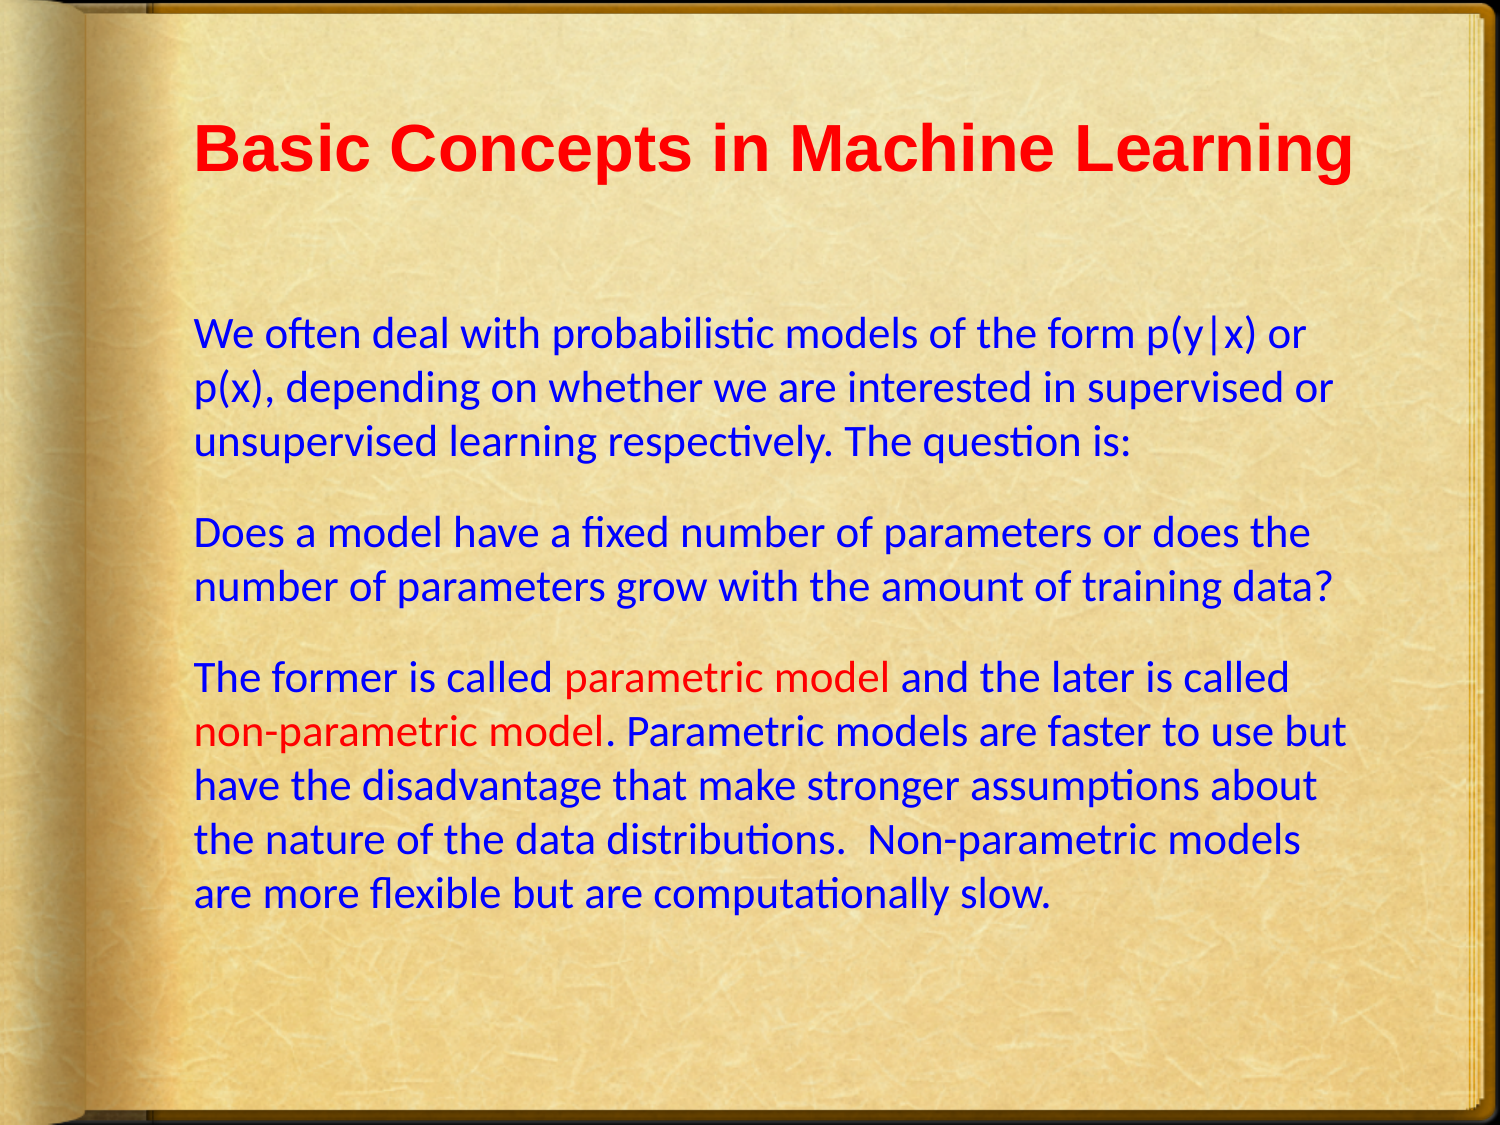

# Basic Concepts in Machine Learning
We often deal with probabilistic models of the form p(y|x) or p(x), depending on whether we are interested in supervised or unsupervised learning respectively. The question is:
Does a model have a fixed number of parameters or does the number of parameters grow with the amount of training data?
The former is called parametric model and the later is called non-parametric model. Parametric models are faster to use but have the disadvantage that make stronger assumptions about the nature of the data distributions.  Non-parametric models are more flexible but are computationally slow.